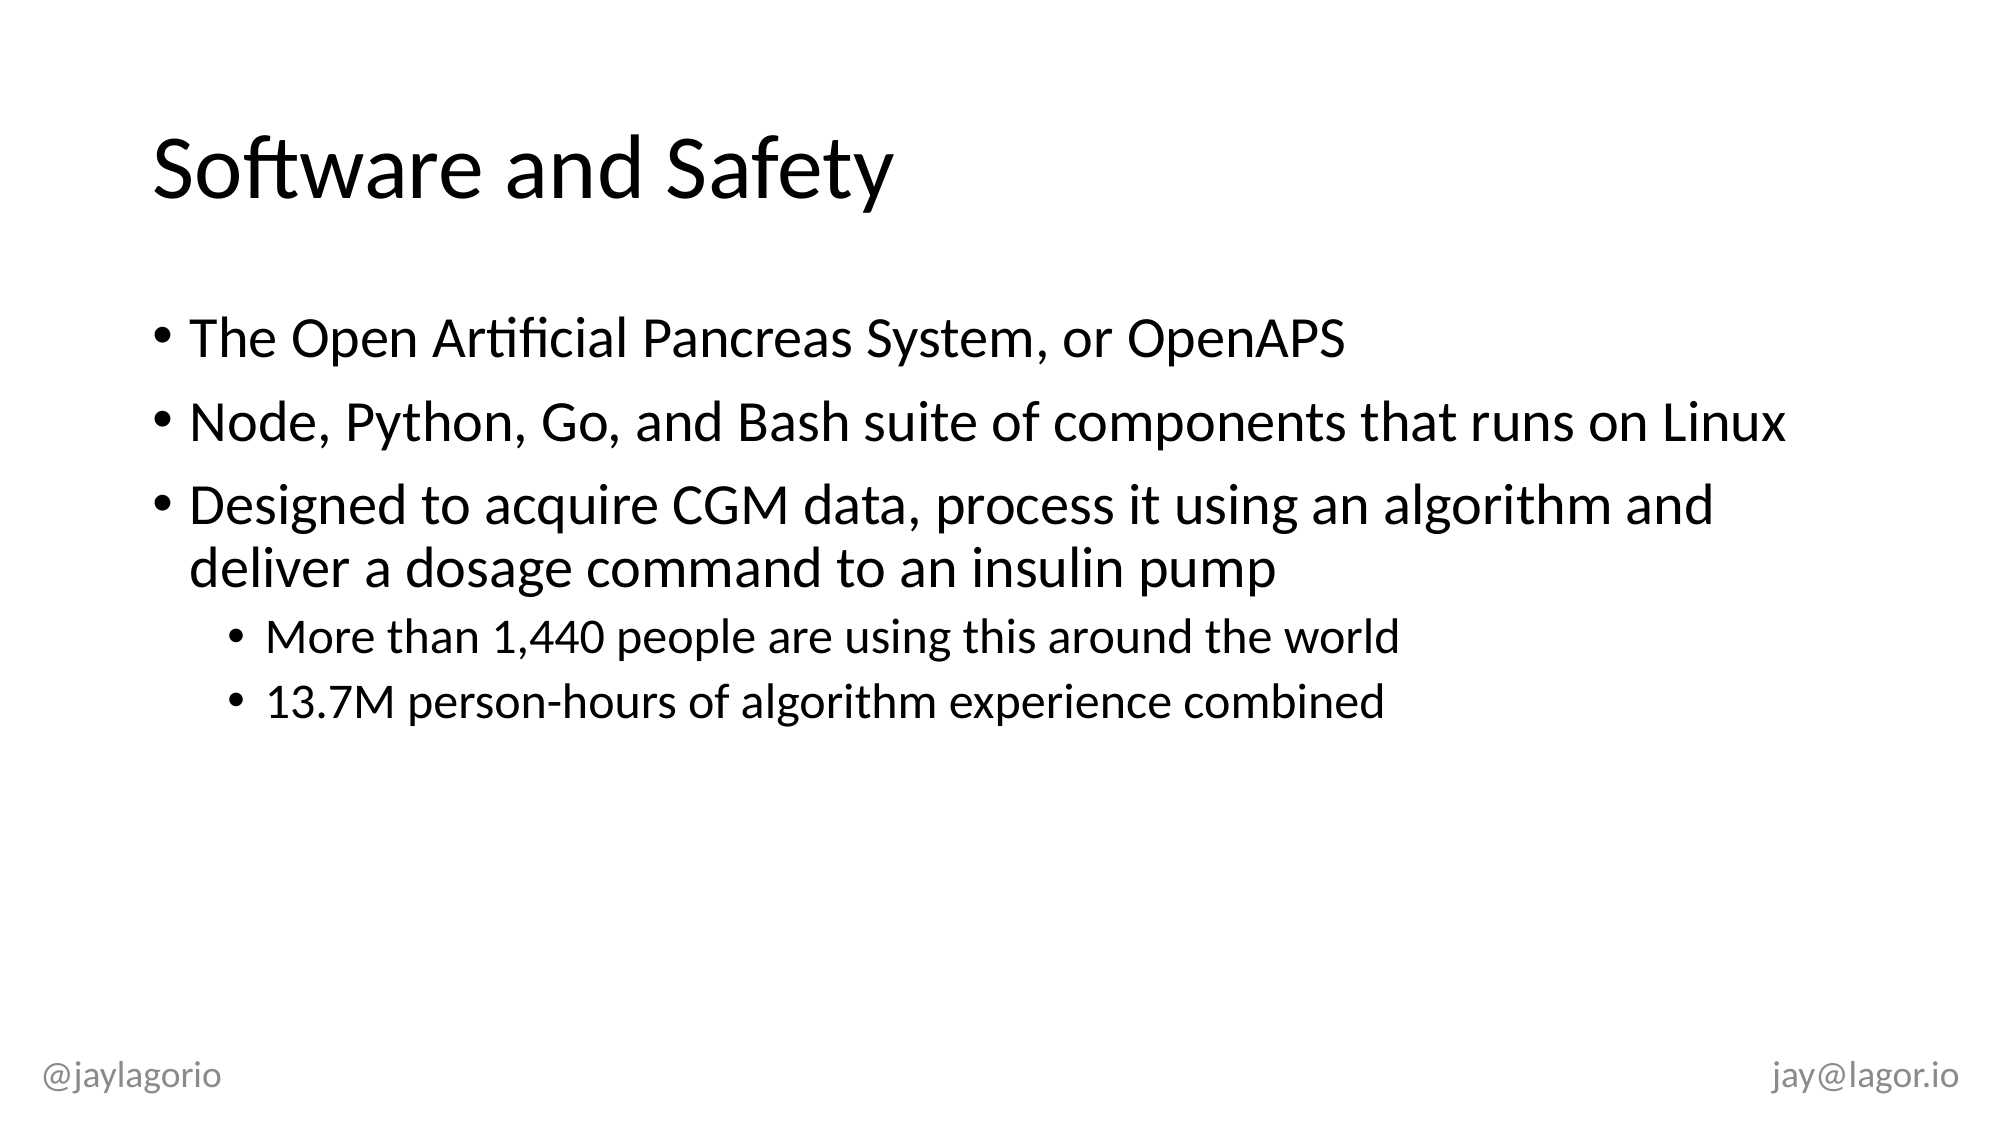

# Software and Safety
The Open Artificial Pancreas System, or OpenAPS
Node, Python, Go, and Bash suite of components that runs on Linux
Designed to acquire CGM data, process it using an algorithm and deliver a dosage command to an insulin pump
More than 1,440 people are using this around the world
13.7M person-hours of algorithm experience combined